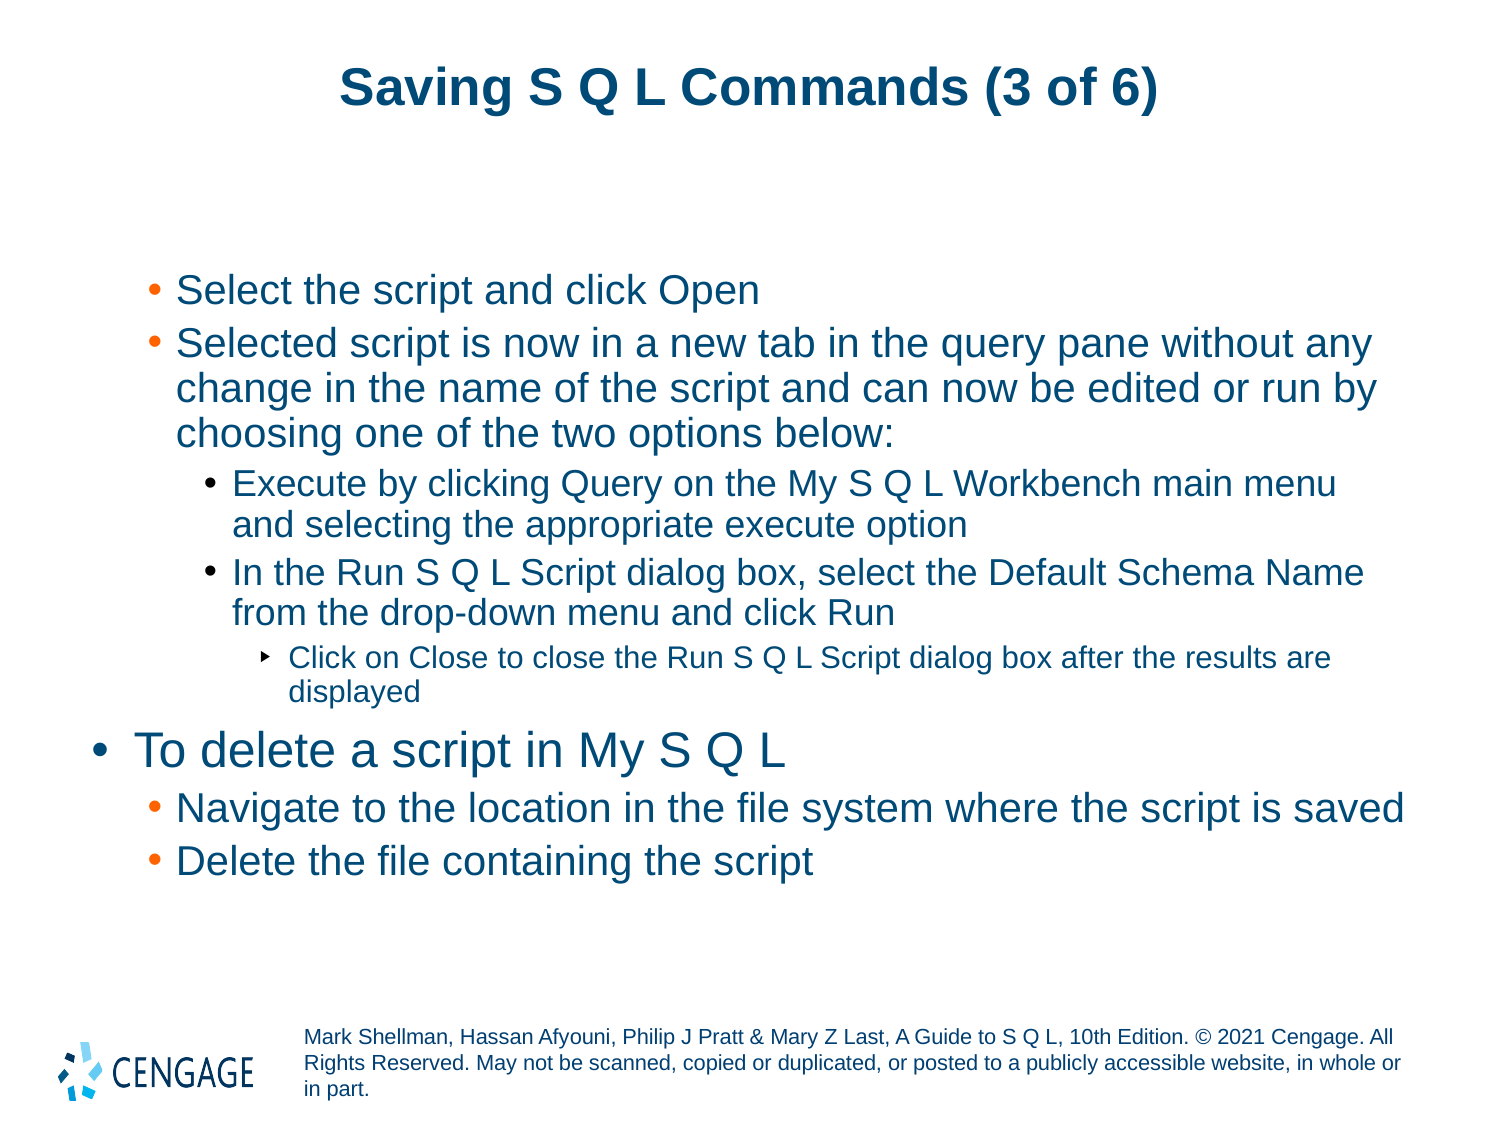

# Saving S Q L Commands (3 of 6)
Select the script and click Open
Selected script is now in a new tab in the query pane without any change in the name of the script and can now be edited or run by choosing one of the two options below:
Execute by clicking Query on the My S Q L Workbench main menu and selecting the appropriate execute option
In the Run S Q L Script dialog box, select the Default Schema Name from the drop-down menu and click Run
Click on Close to close the Run S Q L Script dialog box after the results are displayed
To delete a script in My S Q L
Navigate to the location in the file system where the script is saved
Delete the file containing the script